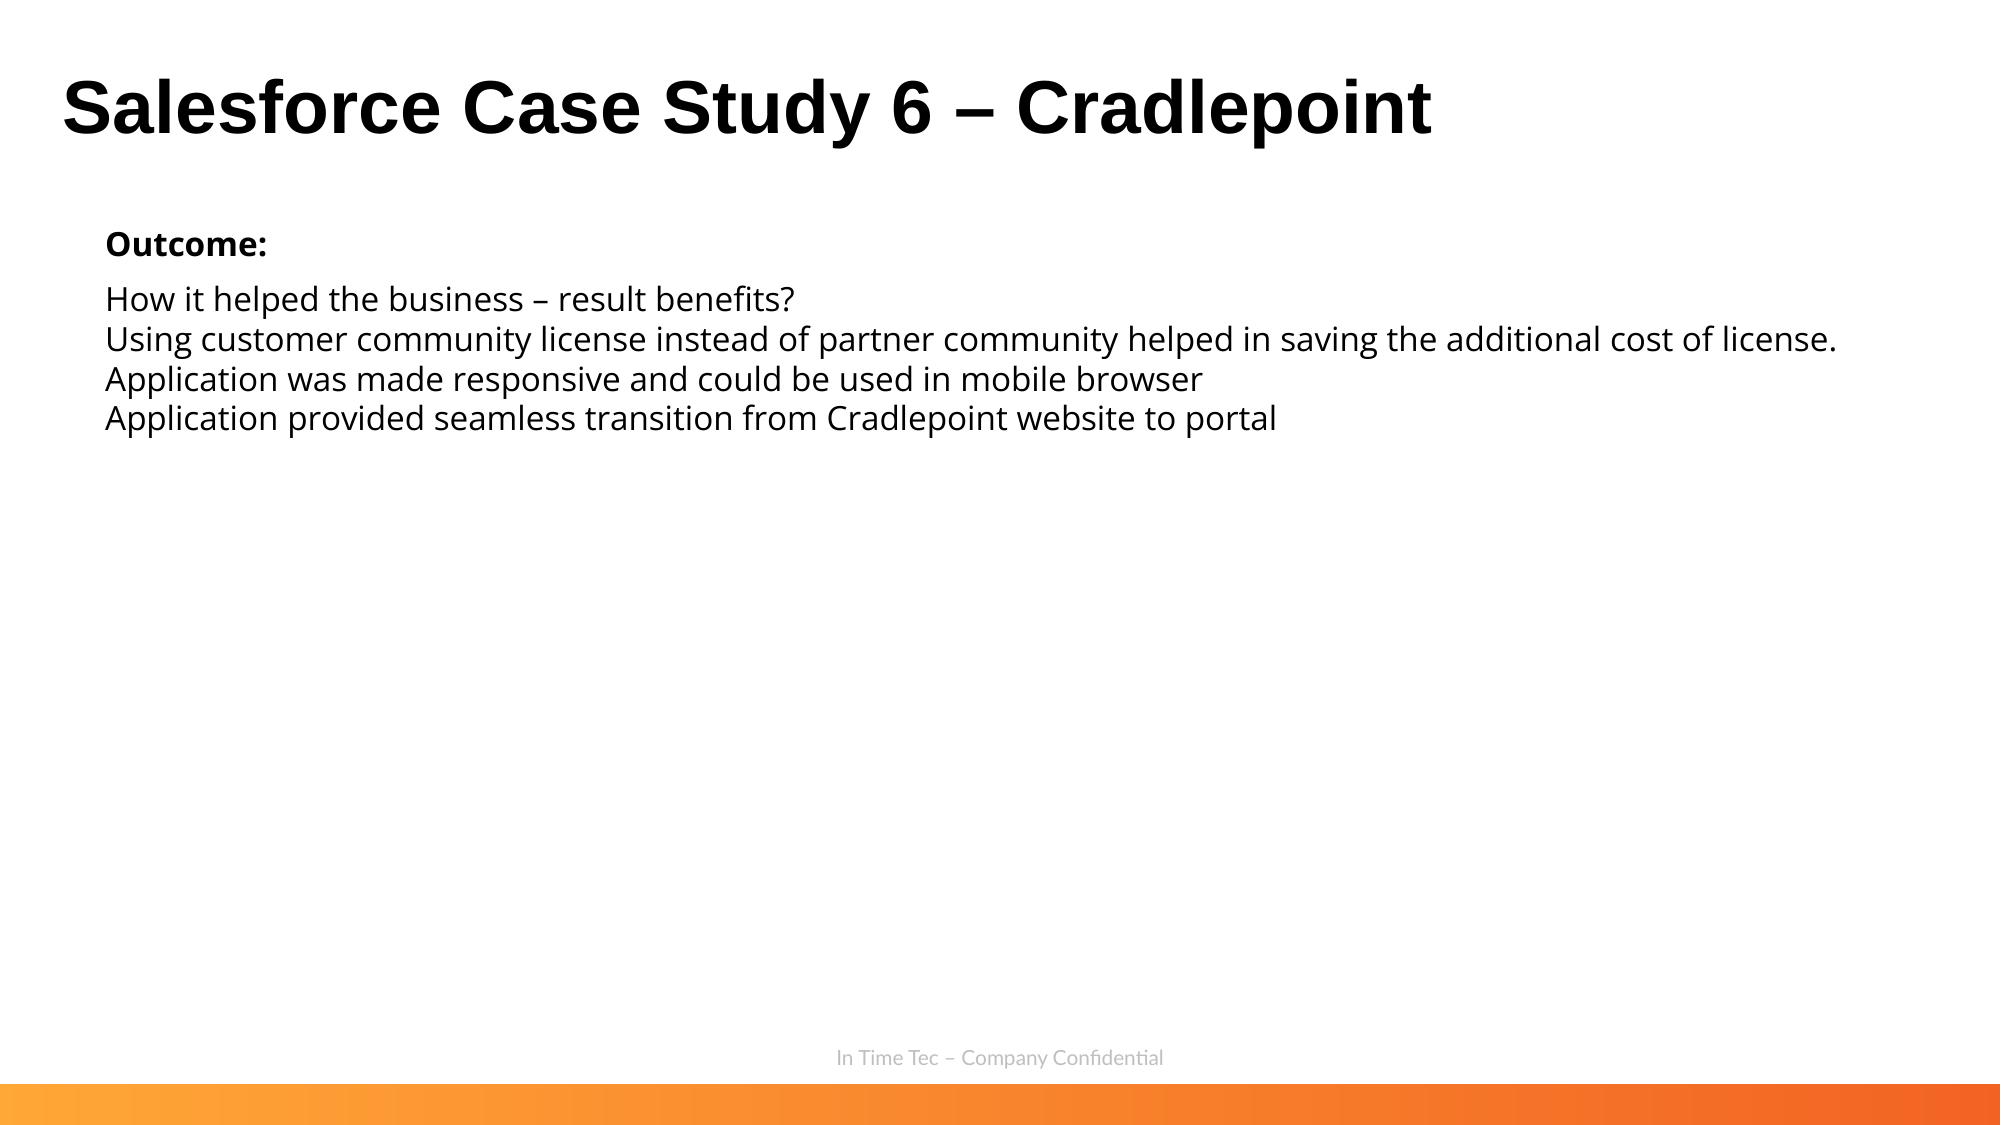

Salesforce Case Study 6 – Cradlepoint
Outcome:
How it helped the business – result benefits?
Using customer community license instead of partner community helped in saving the additional cost of license.
Application was made responsive and could be used in mobile browser
Application provided seamless transition from Cradlepoint website to portal

In Time Tec – Company Confidential